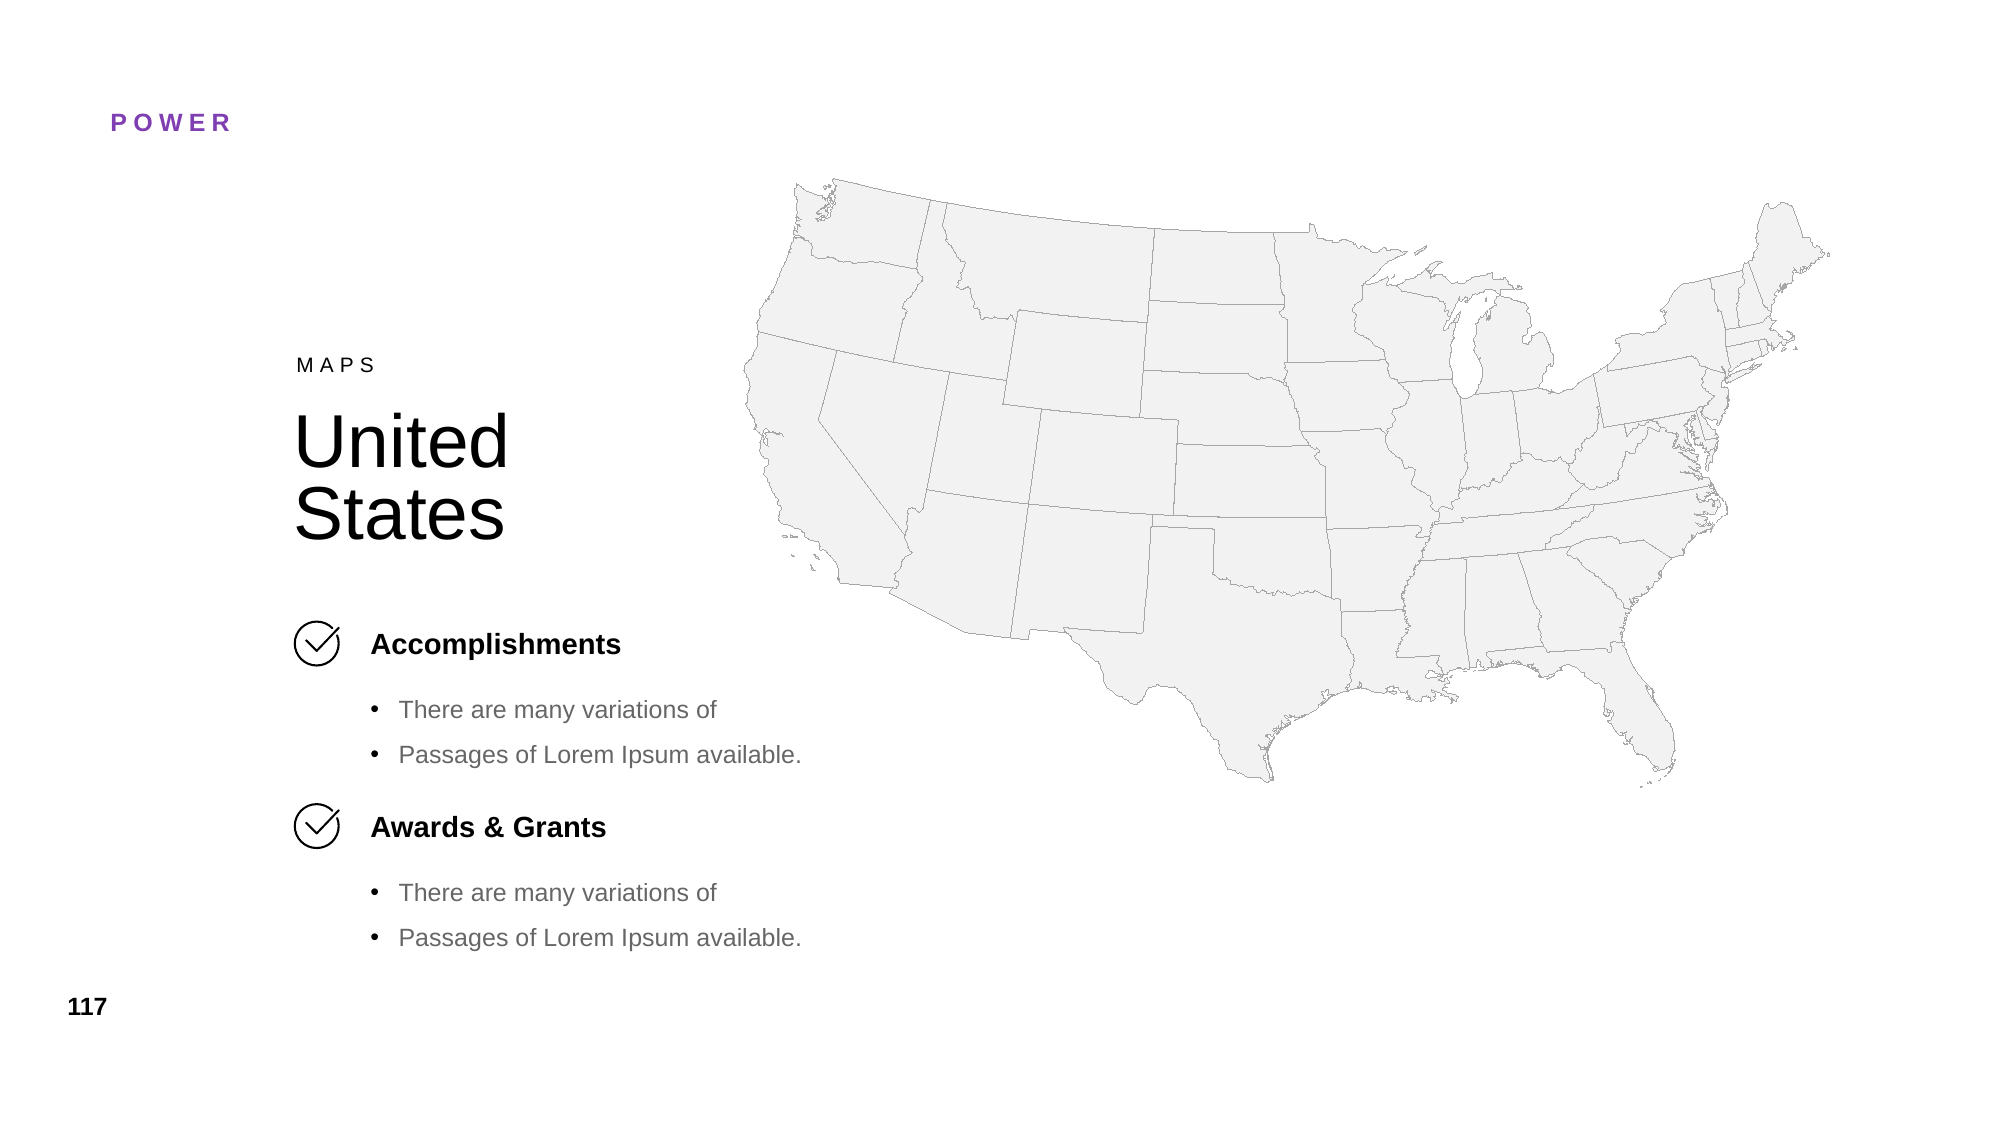

MAPS
United
States
Accomplishments

There are many variations of
Passages of Lorem Ipsum available.
Awards & Grants

There are many variations of
Passages of Lorem Ipsum available.